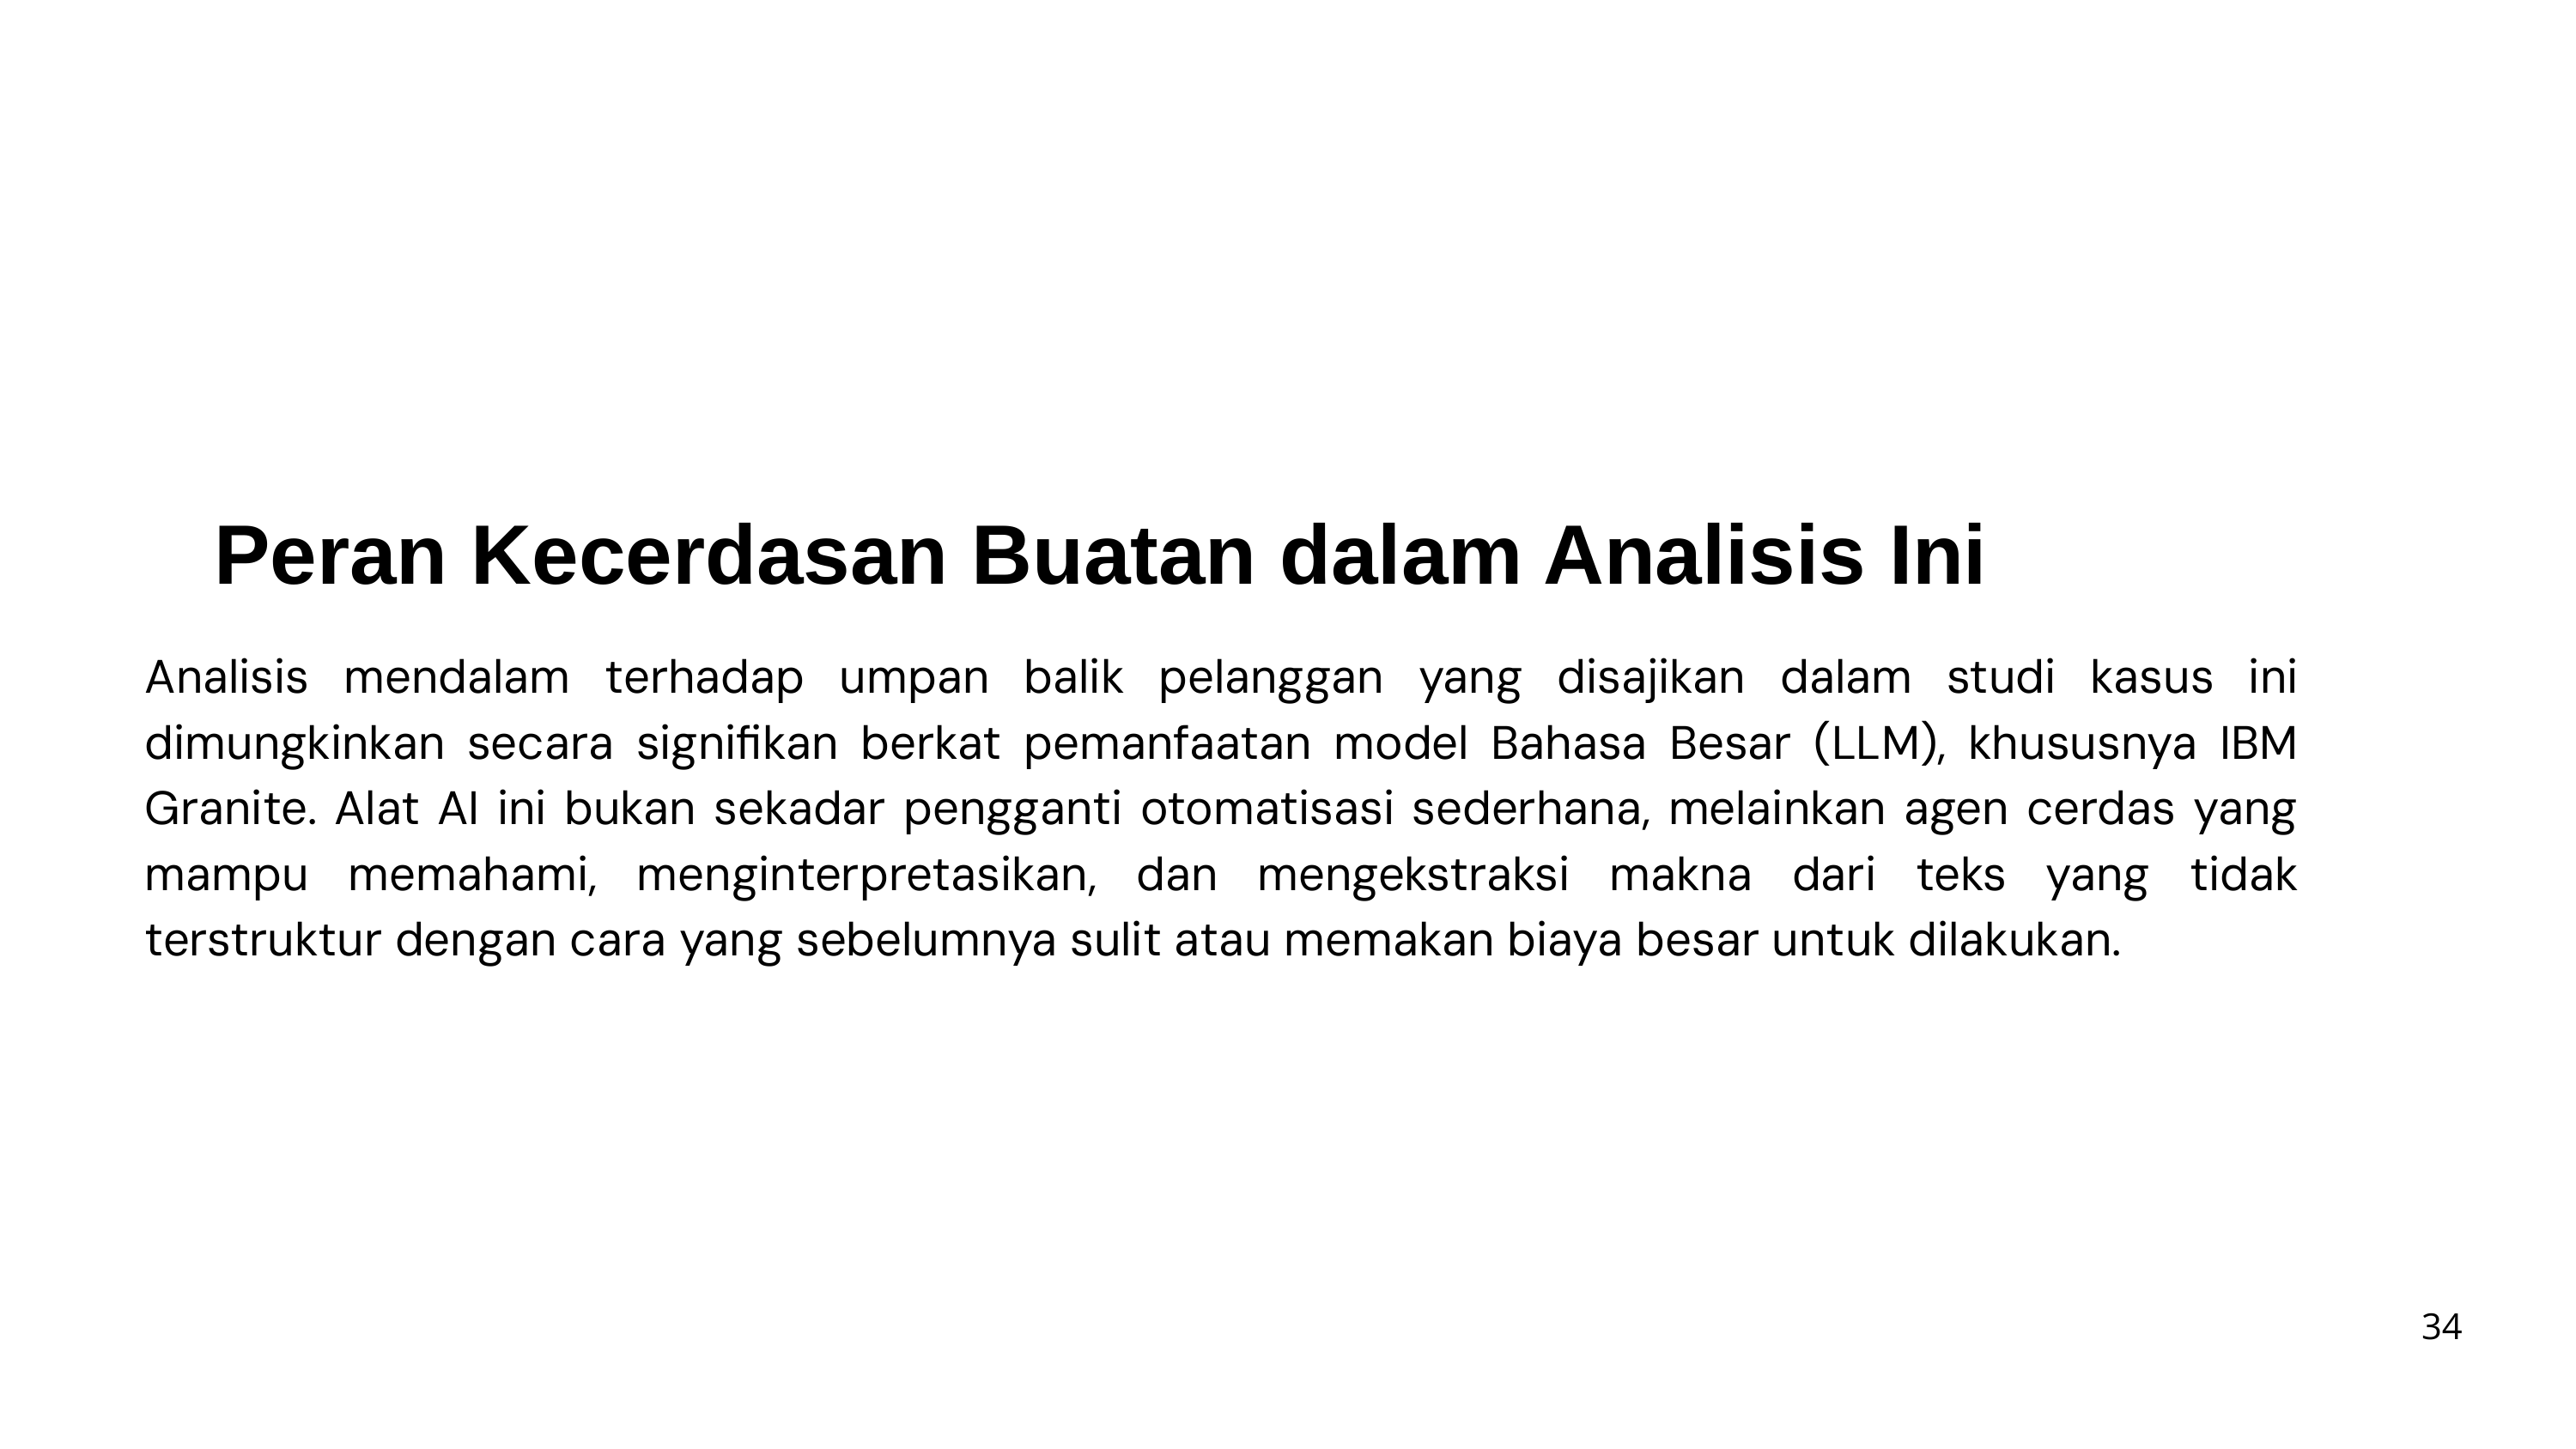

Peran Kecerdasan Buatan dalam Analisis Ini
Analisis mendalam terhadap umpan balik pelanggan yang disajikan dalam studi kasus ini dimungkinkan secara signifikan berkat pemanfaatan model Bahasa Besar (LLM), khususnya IBM Granite. Alat AI ini bukan sekadar pengganti otomatisasi sederhana, melainkan agen cerdas yang mampu memahami, menginterpretasikan, dan mengekstraksi makna dari teks yang tidak terstruktur dengan cara yang sebelumnya sulit atau memakan biaya besar untuk dilakukan.
34